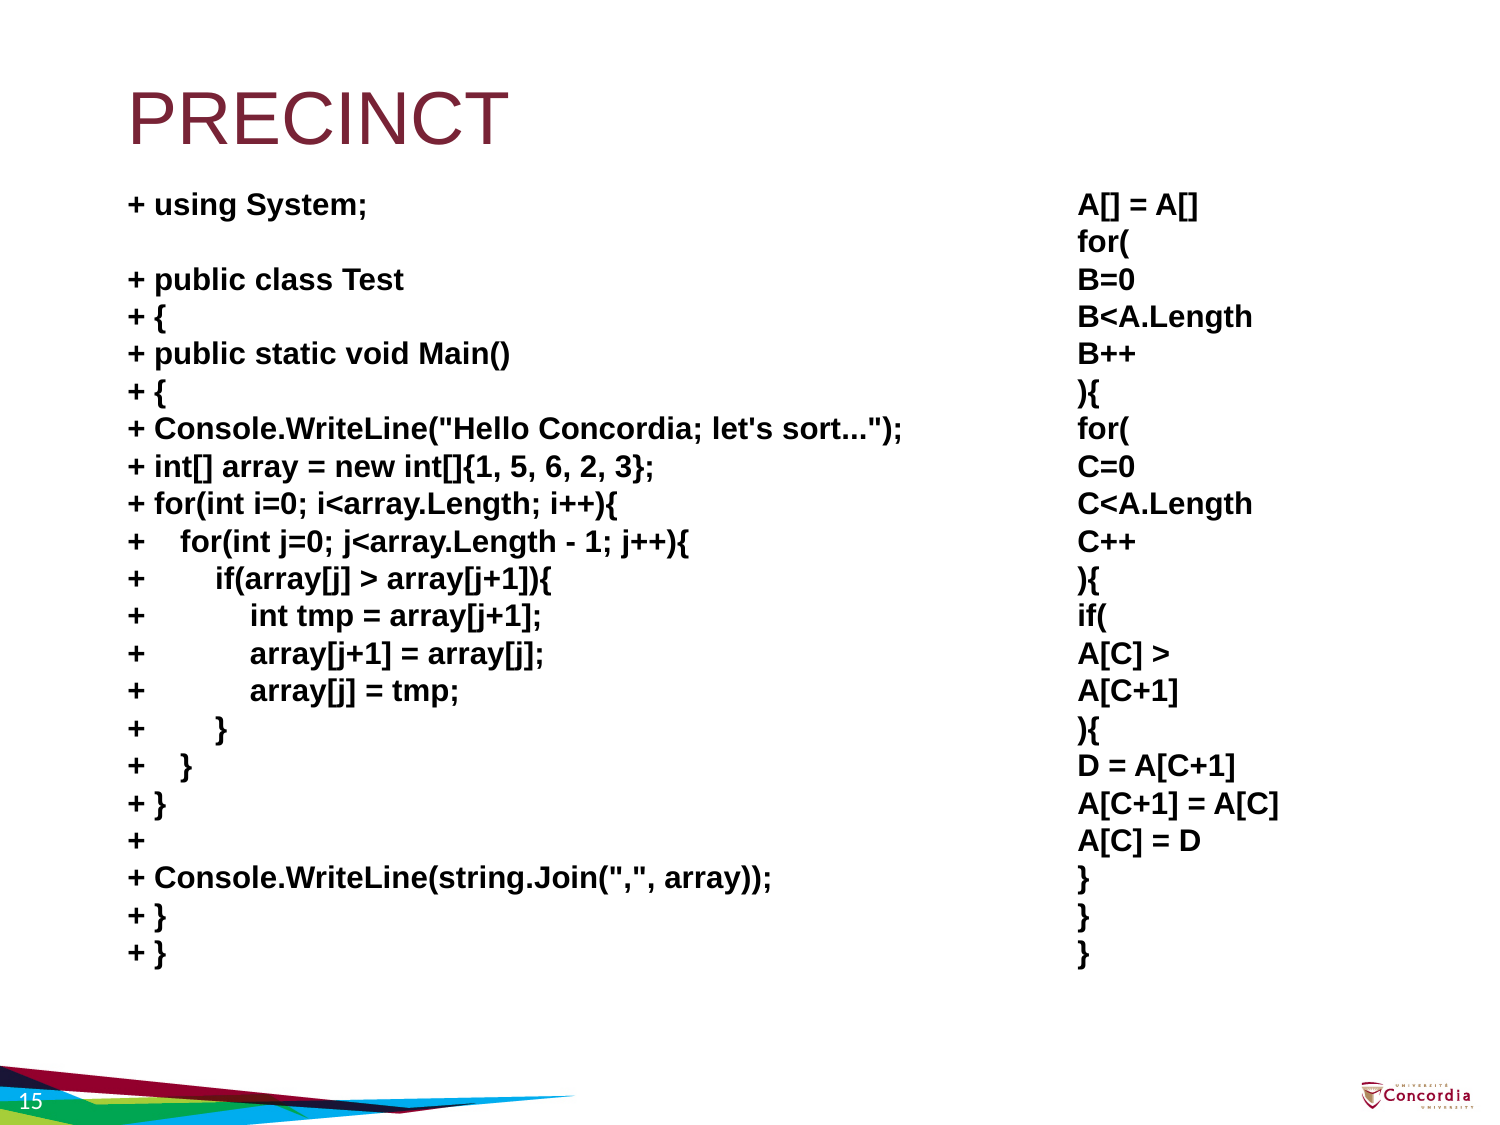

# PRECINCT
+ using System;
+ public class Test
+ {
+ public static void Main()
+ {
+ Console.WriteLine("Hello Concordia; let's sort...");
+ int[] array = new int[]{1, 5, 6, 2, 3};
+ for(int i=0; i<array.Length; i++){
+    for(int j=0; j<array.Length - 1; j++){
+        if(array[j] > array[j+1]){
+            int tmp = array[j+1];
+            array[j+1] = array[j];
+            array[j] = tmp;
+        }
+    }
+ }
+
+ Console.WriteLine(string.Join(",", array));
+ }
+ }

A[] = A[]
for(
B=0
B<A.Length
B++
){
for(
C=0
C<A.Length
C++
){
if(
A[C] >
A[C+1]
){
D = A[C+1]
A[C+1] = A[C]
A[C] = D
}
}
}

15